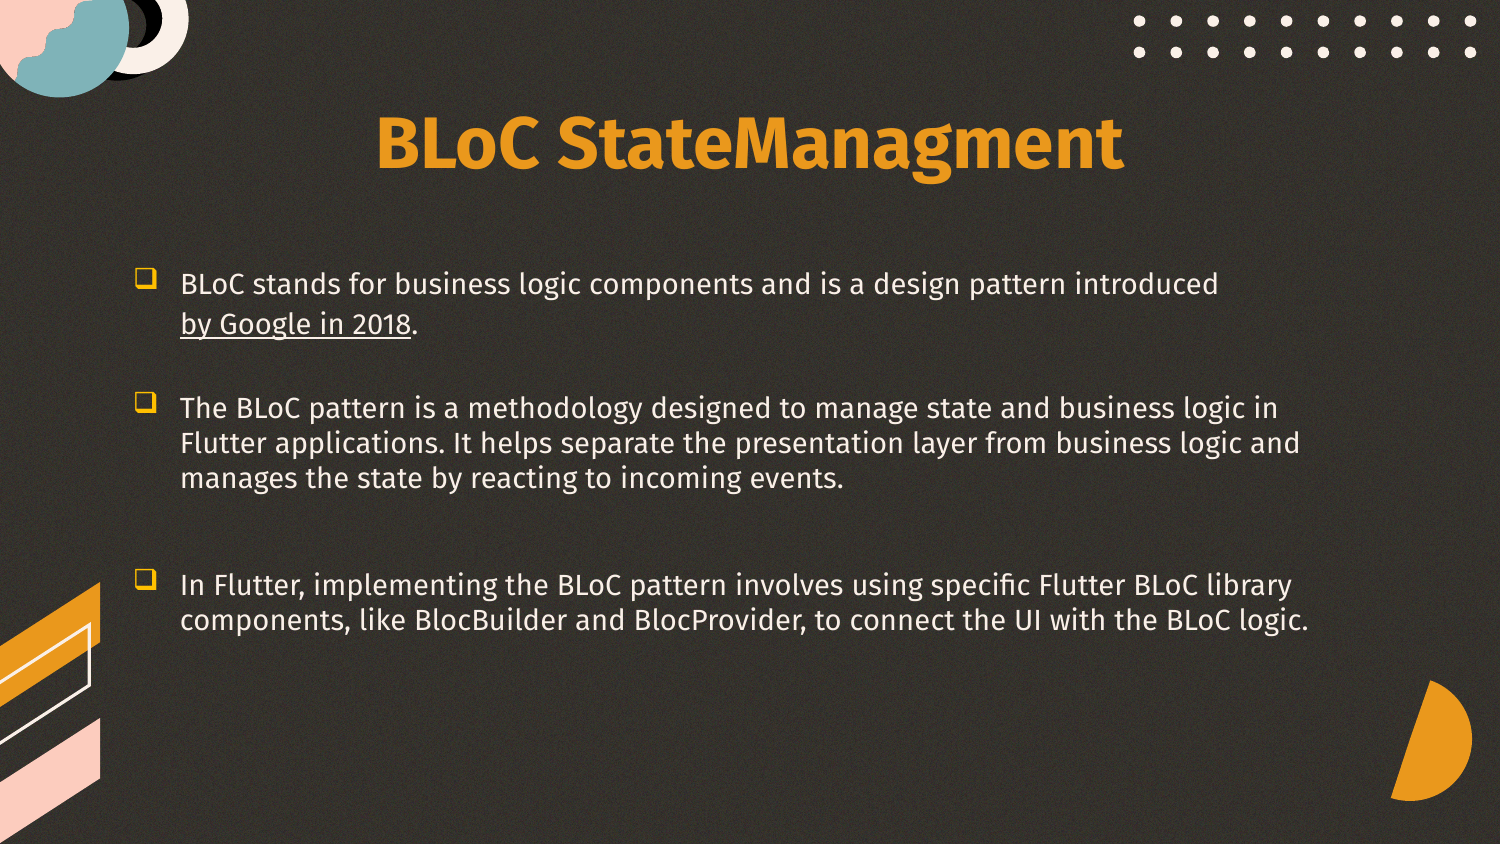

BLoC StateManagment
BLoC stands for business logic components and is a design pattern introduced by Google in 2018.
The BLoC pattern is a methodology designed to manage state and business logic in Flutter applications. It helps separate the presentation layer from business logic and manages the state by reacting to incoming events.
In Flutter, implementing the BLoC pattern involves using specific Flutter BLoC library components, like BlocBuilder and BlocProvider, to connect the UI with the BLoC logic.